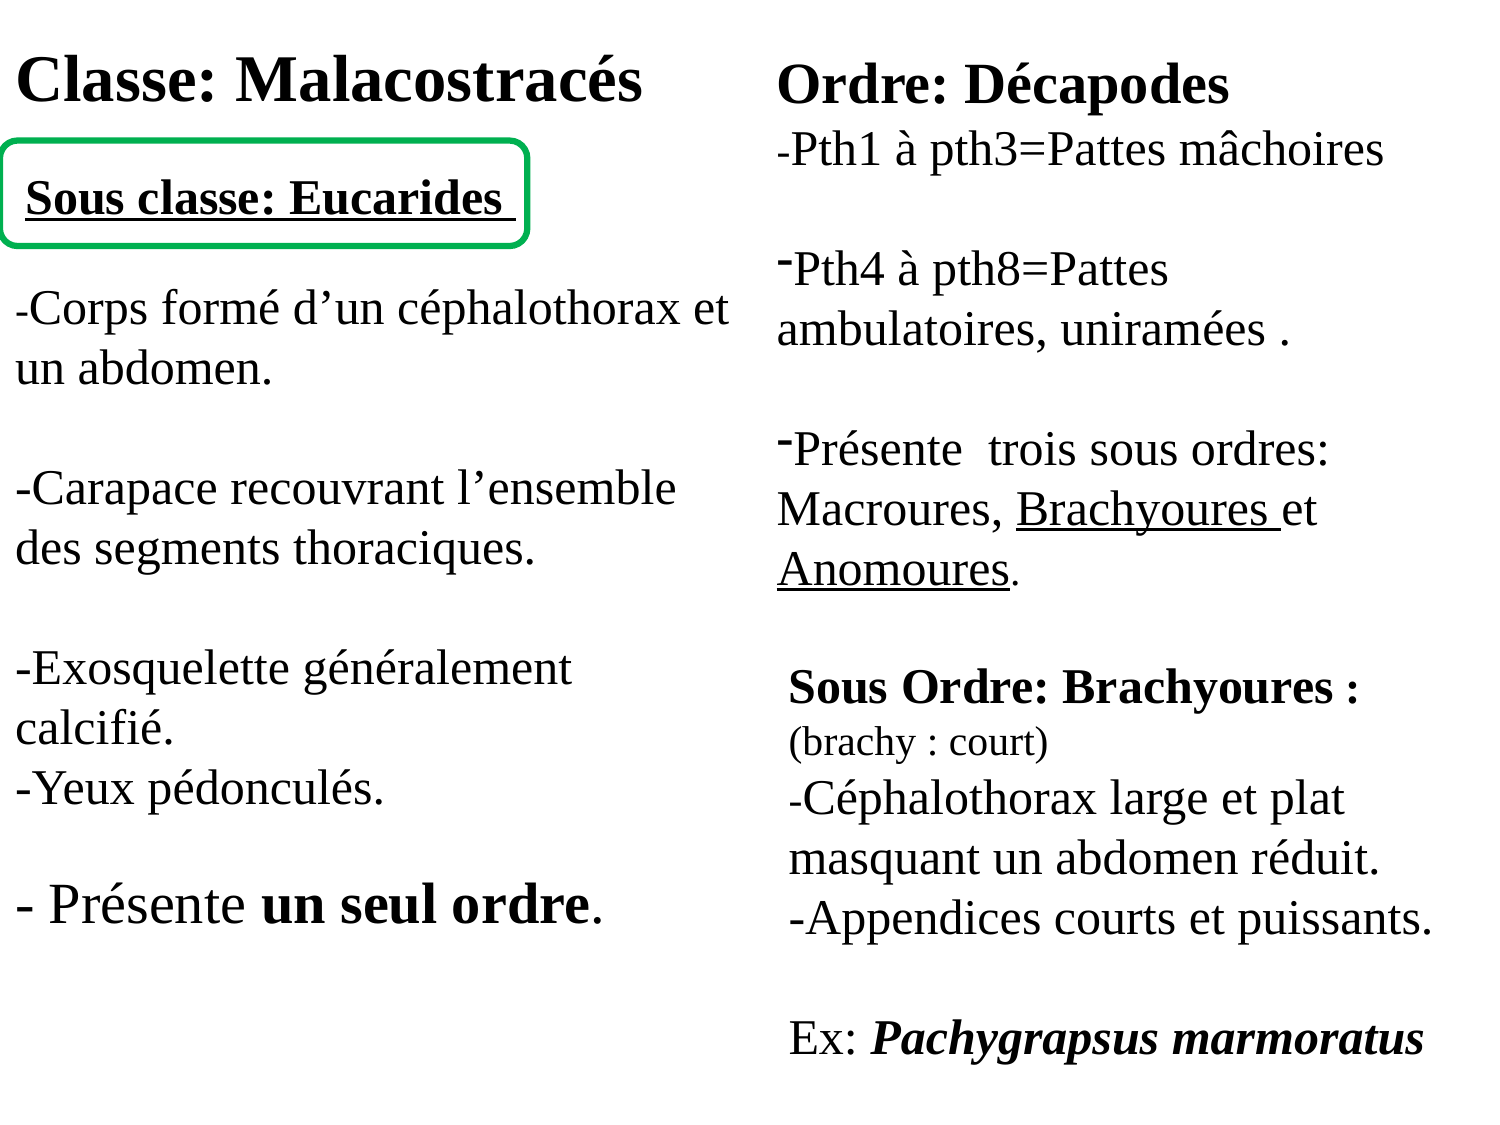

Classe: Malacostracés

 Sous classe: Eucarides

-Corps formé d’un céphalothorax et un abdomen.

-Carapace recouvrant l’ensemble des segments thoraciques.

-Exosquelette généralement calcifié.
-Yeux pédonculés.

- Présente un seul ordre.

Ordre: Décapodes
-Pth1 à pth3=Pattes mâchoires

Pth4 à pth8=Pattes ambulatoires, uniramées .

Présente  trois sous ordres: Macroures, Brachyoures et Anomoures.

Sous Ordre: Brachyoures :
(brachy : court)
-Céphalothorax large et plat masquant un abdomen réduit.
-Appendices courts et puissants.

Ex: Pachygrapsus marmoratus